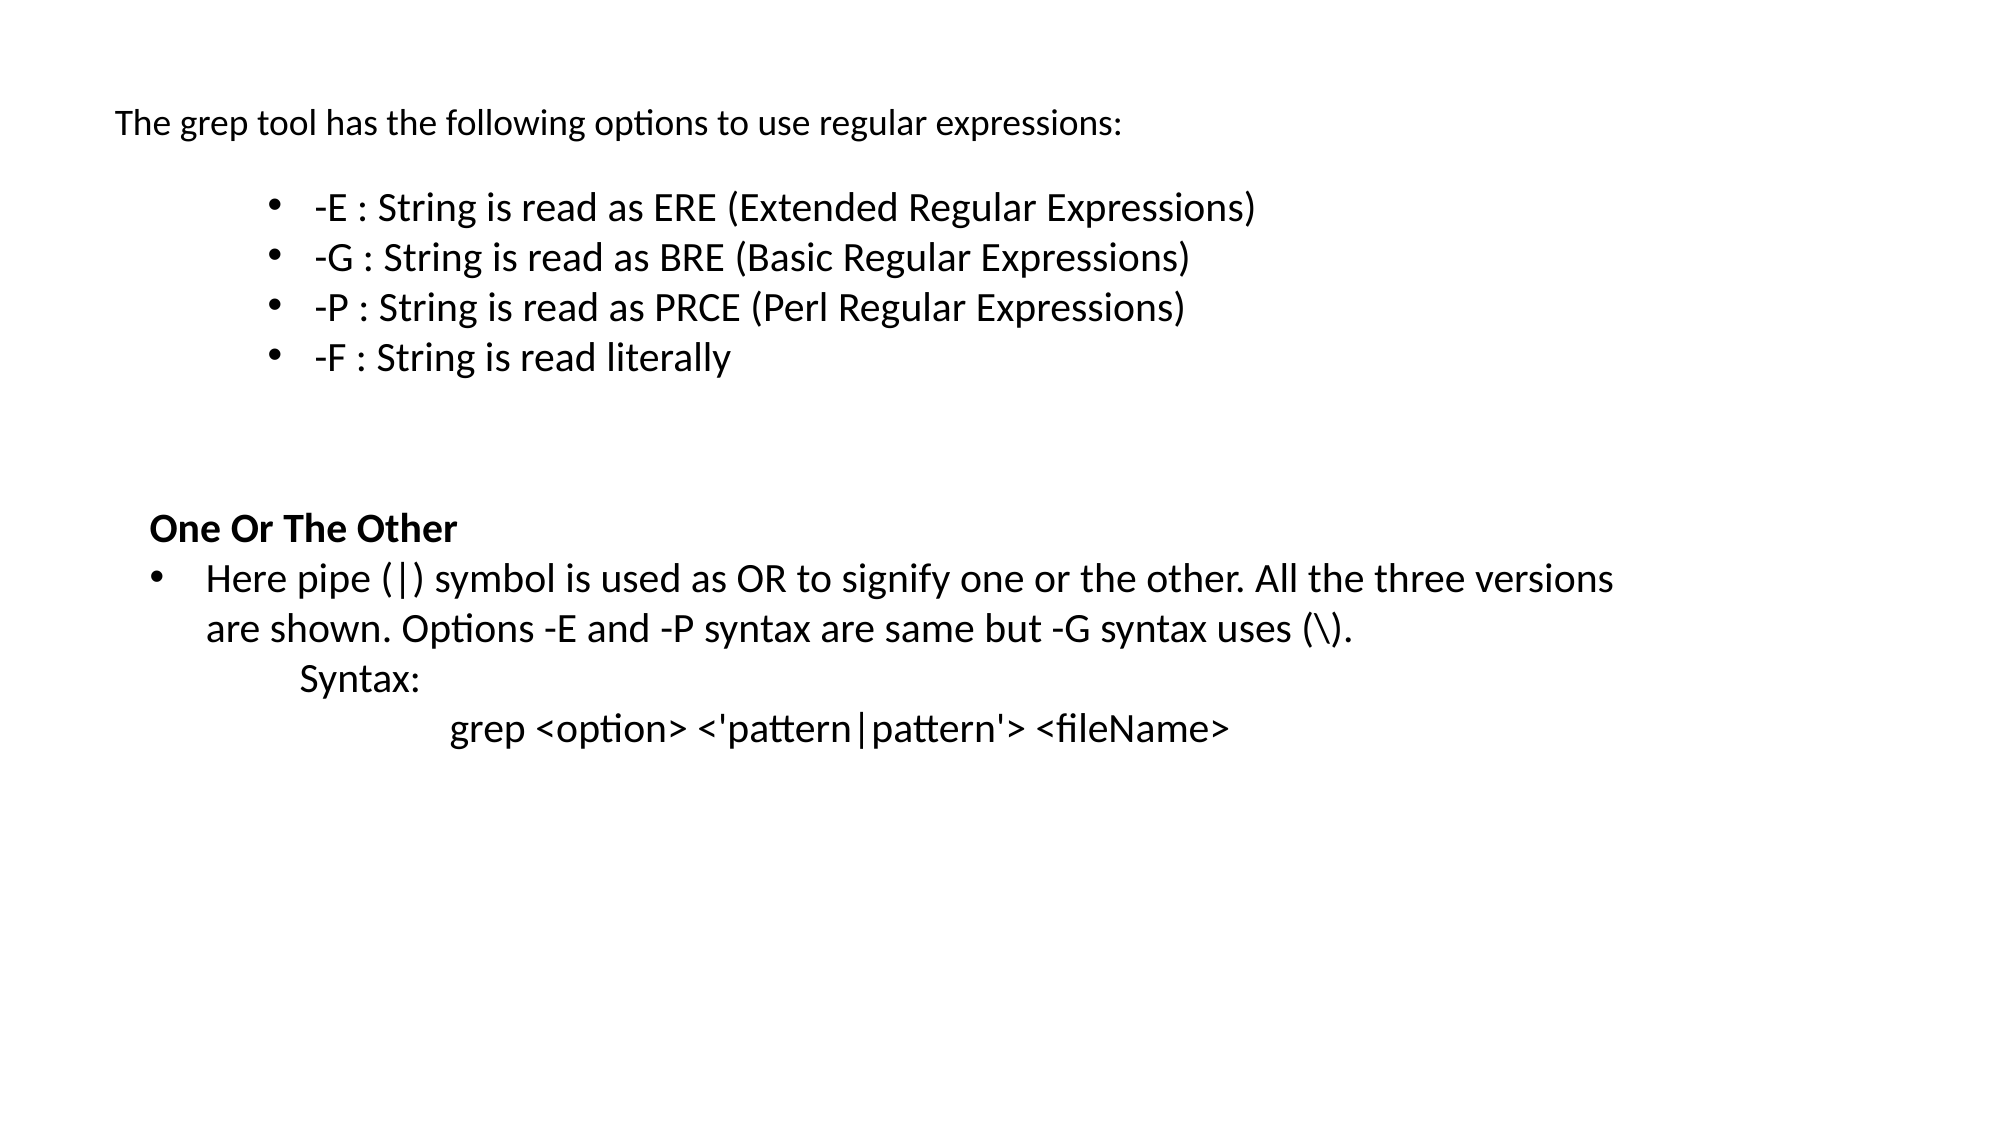

The grep tool has the following options to use regular expressions:
-E : String is read as ERE (Extended Regular Expressions)
-G : String is read as BRE (Basic Regular Expressions)
-P : String is read as PRCE (Perl Regular Expressions)
-F : String is read literally
One Or The Other
Here pipe (|) symbol is used as OR to signify one or the other. All the three versions are shown. Options -E and -P syntax are same but -G syntax uses (\).
	Syntax:
		grep <option> <'pattern|pattern'> <fileName>